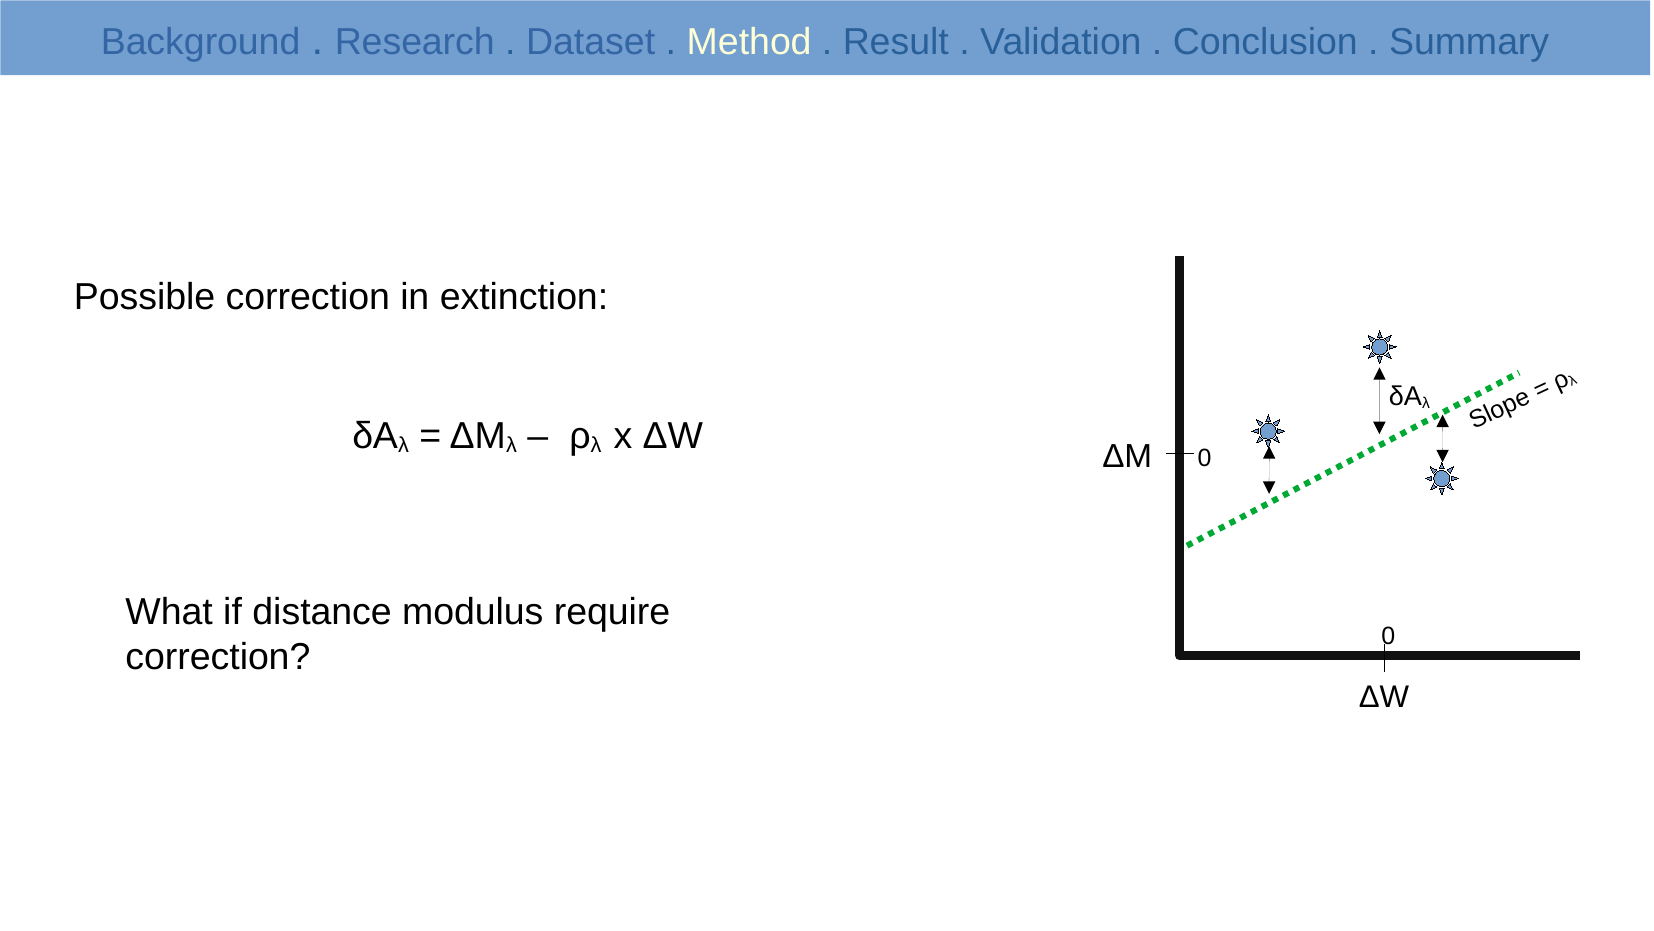

Background . Research . Dataset . Method . Result . Validation . Conclusion . Summary

Possible correction in extinction:

Slope = ρλ
δAλ

δAλ = ΔMλ –  ρλ  x ΔW

ΔM
0

What if distance modulus require correction?
0

ΔW
15